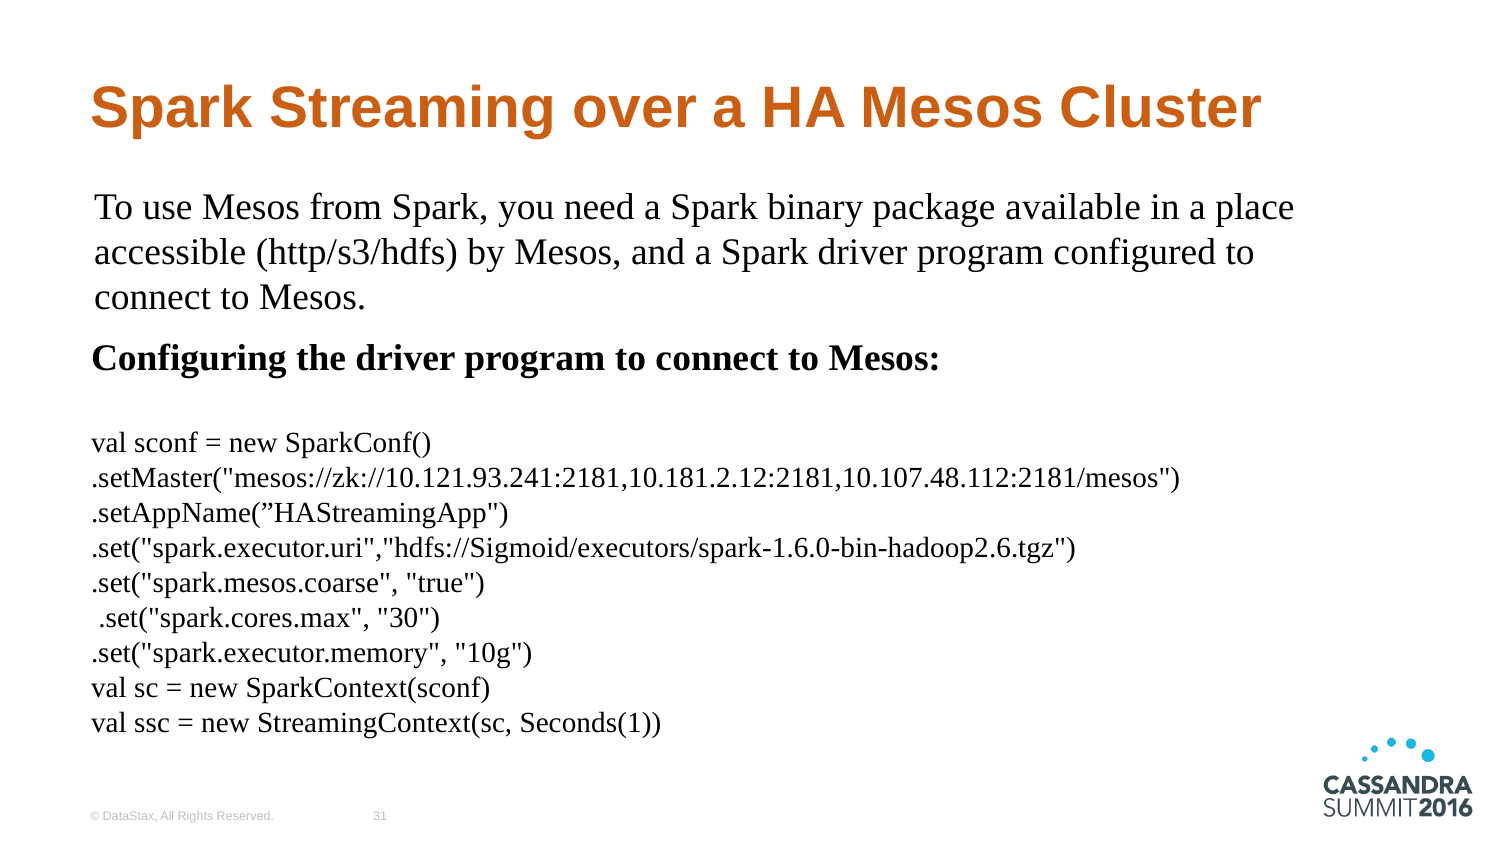

# Spark Streaming over a HA Mesos Cluster
To use Mesos from Spark, you need a Spark binary package available in a place
accessible (http/s3/hdfs) by Mesos, and a Spark driver program configured to
connect to Mesos.
Configuring the driver program to connect to Mesos:

val sconf = new SparkConf()
.setMaster("mesos://zk://10.121.93.241:2181,10.181.2.12:2181,10.107.48.112:2181/mesos")
.setAppName(”HAStreamingApp")
.set("spark.executor.uri","hdfs://Sigmoid/executors/spark-1.6.0-bin-hadoop2.6.tgz")
.set("spark.mesos.coarse", "true")
 .set("spark.cores.max", "30")
.set("spark.executor.memory", "10g")
val sc = new SparkContext(sconf)
val ssc = new StreamingContext(sc, Seconds(1))
© DataStax, All Rights Reserved.
31